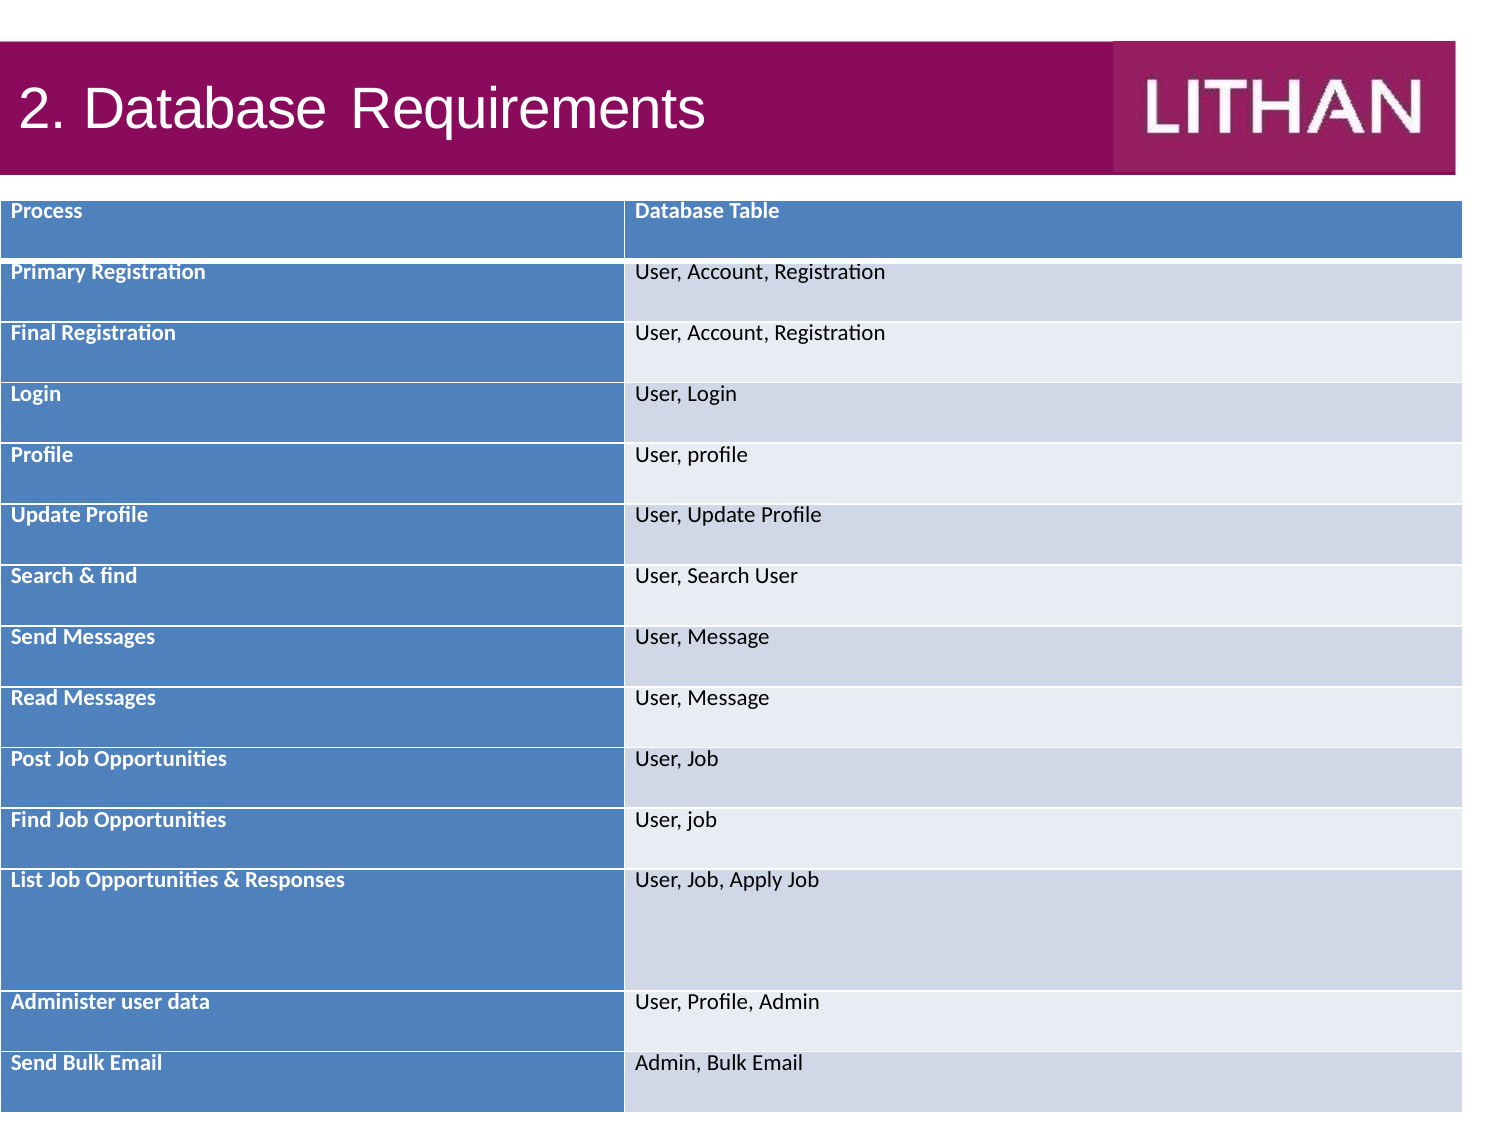

# 2. Database Requirements
| Process | Database Table |
| --- | --- |
| Primary Registration | User, Account, Registration |
| Final Registration | User, Account, Registration |
| Login | User, Login |
| Profile | User, profile |
| Update Profile | User, Update Profile |
| Search & find | User, Search User |
| Send Messages | User, Message |
| Read Messages | User, Message |
| Post Job Opportunities | User, Job |
| Find Job Opportunities | User, job |
| List Job Opportunities & Responses | User, Job, Apply Job |
| Administer user data | User, Profile, Admin |
| Send Bulk Email | Admin, Bulk Email |